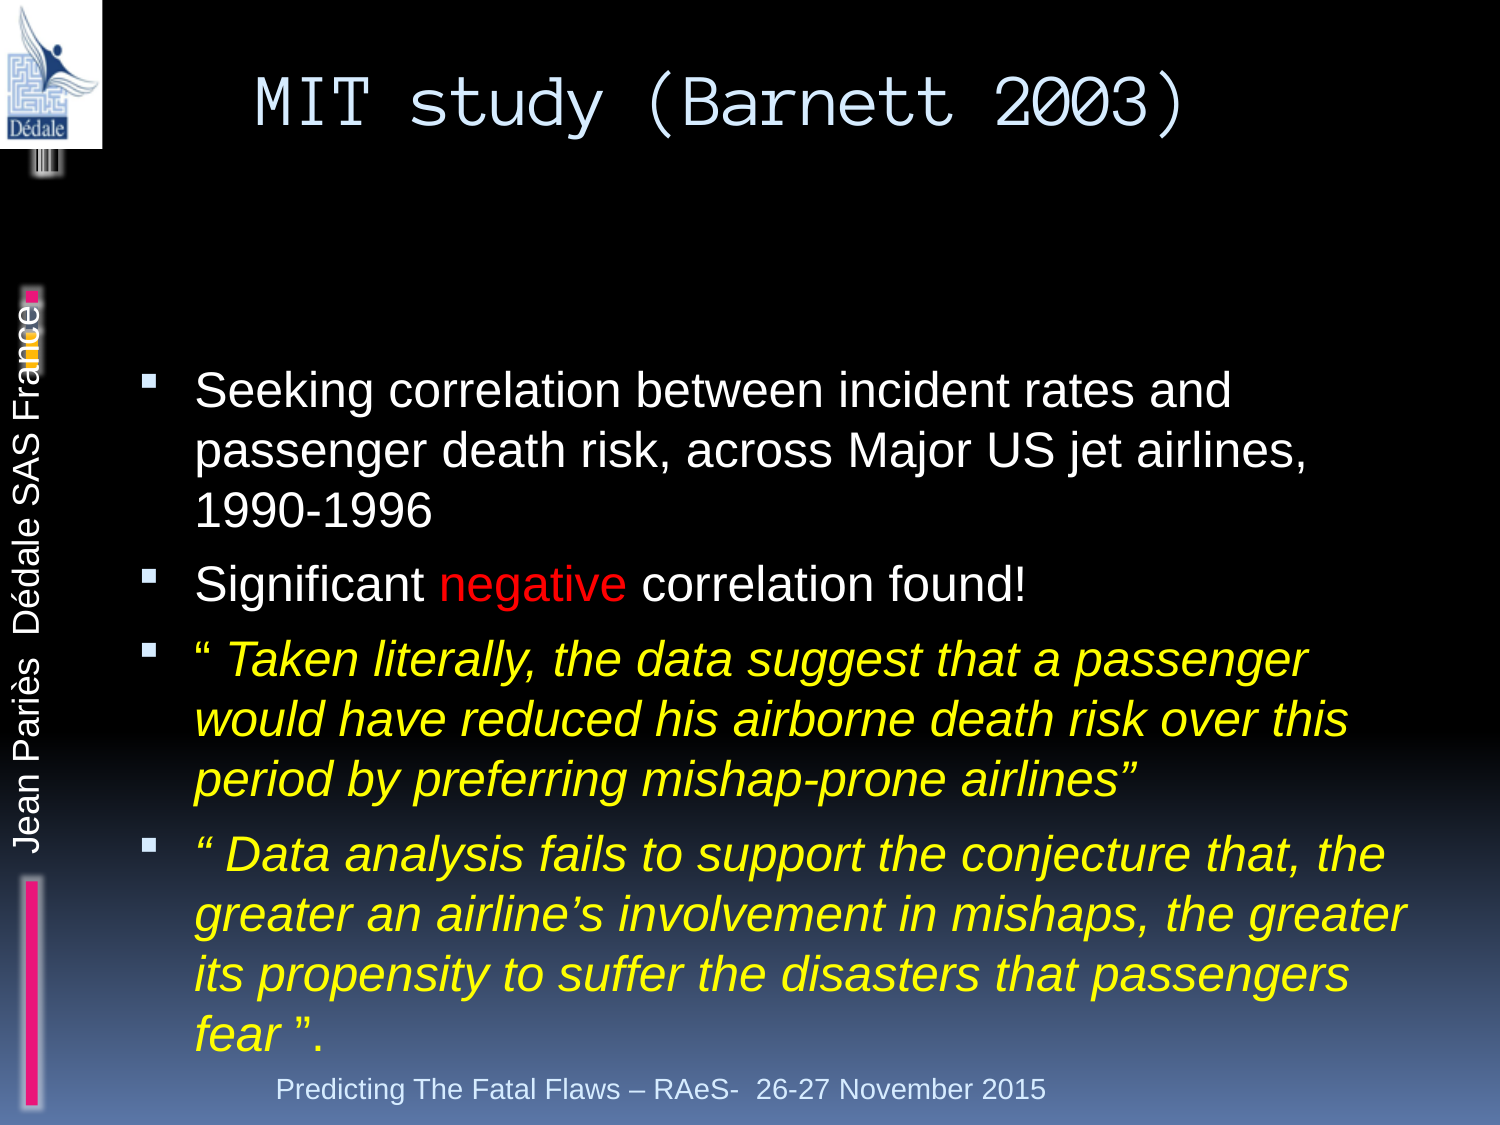

# MIT study (Barnett 2003)
Seeking correlation between incident rates and passenger death risk, across Major US jet airlines, 1990-1996
Significant negative correlation found!
“ Taken literally, the data suggest that a passenger would have reduced his airborne death risk over this period by preferring mishap-prone airlines”
“ Data analysis fails to support the conjecture that, the greater an airline’s involvement in mishaps, the greater its propensity to suffer the disasters that passengers fear ”.
Predicting The Fatal Flaws – RAeS-  26-27 November 2015